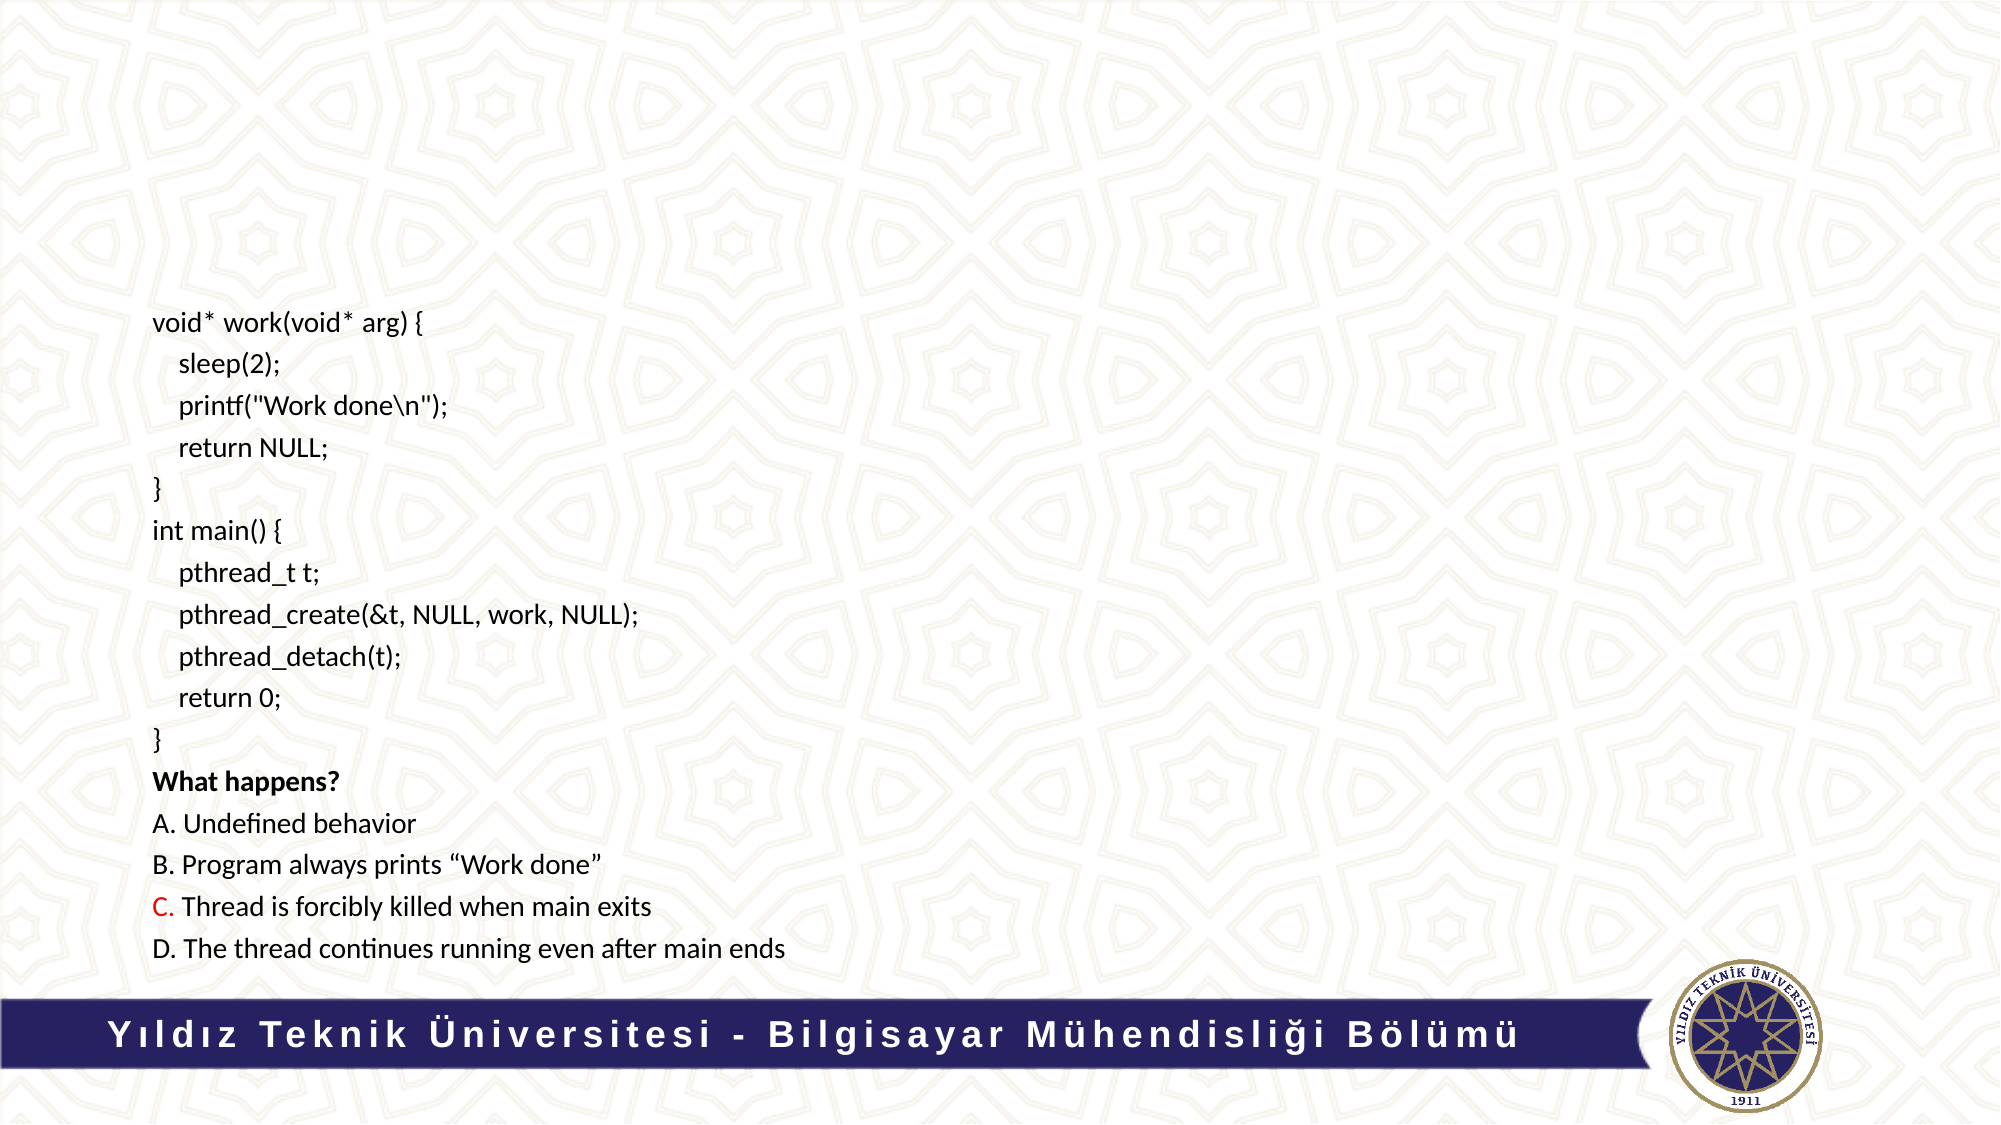

#
void* work(void* arg) {
    sleep(2);
    printf("Work done\n");
    return NULL;
}
int main() {
    pthread_t t;
    pthread_create(&t, NULL, work, NULL);
    pthread_detach(t);
    return 0;
}
What happens?
A. Undefined behavior
B. Program always prints “Work done”
C. Thread is forcibly killed when main exits
D. The thread continues running even after main ends
Yıldız Teknik Üniversitesi - Bilgisayar Mühendisliği Bölümü